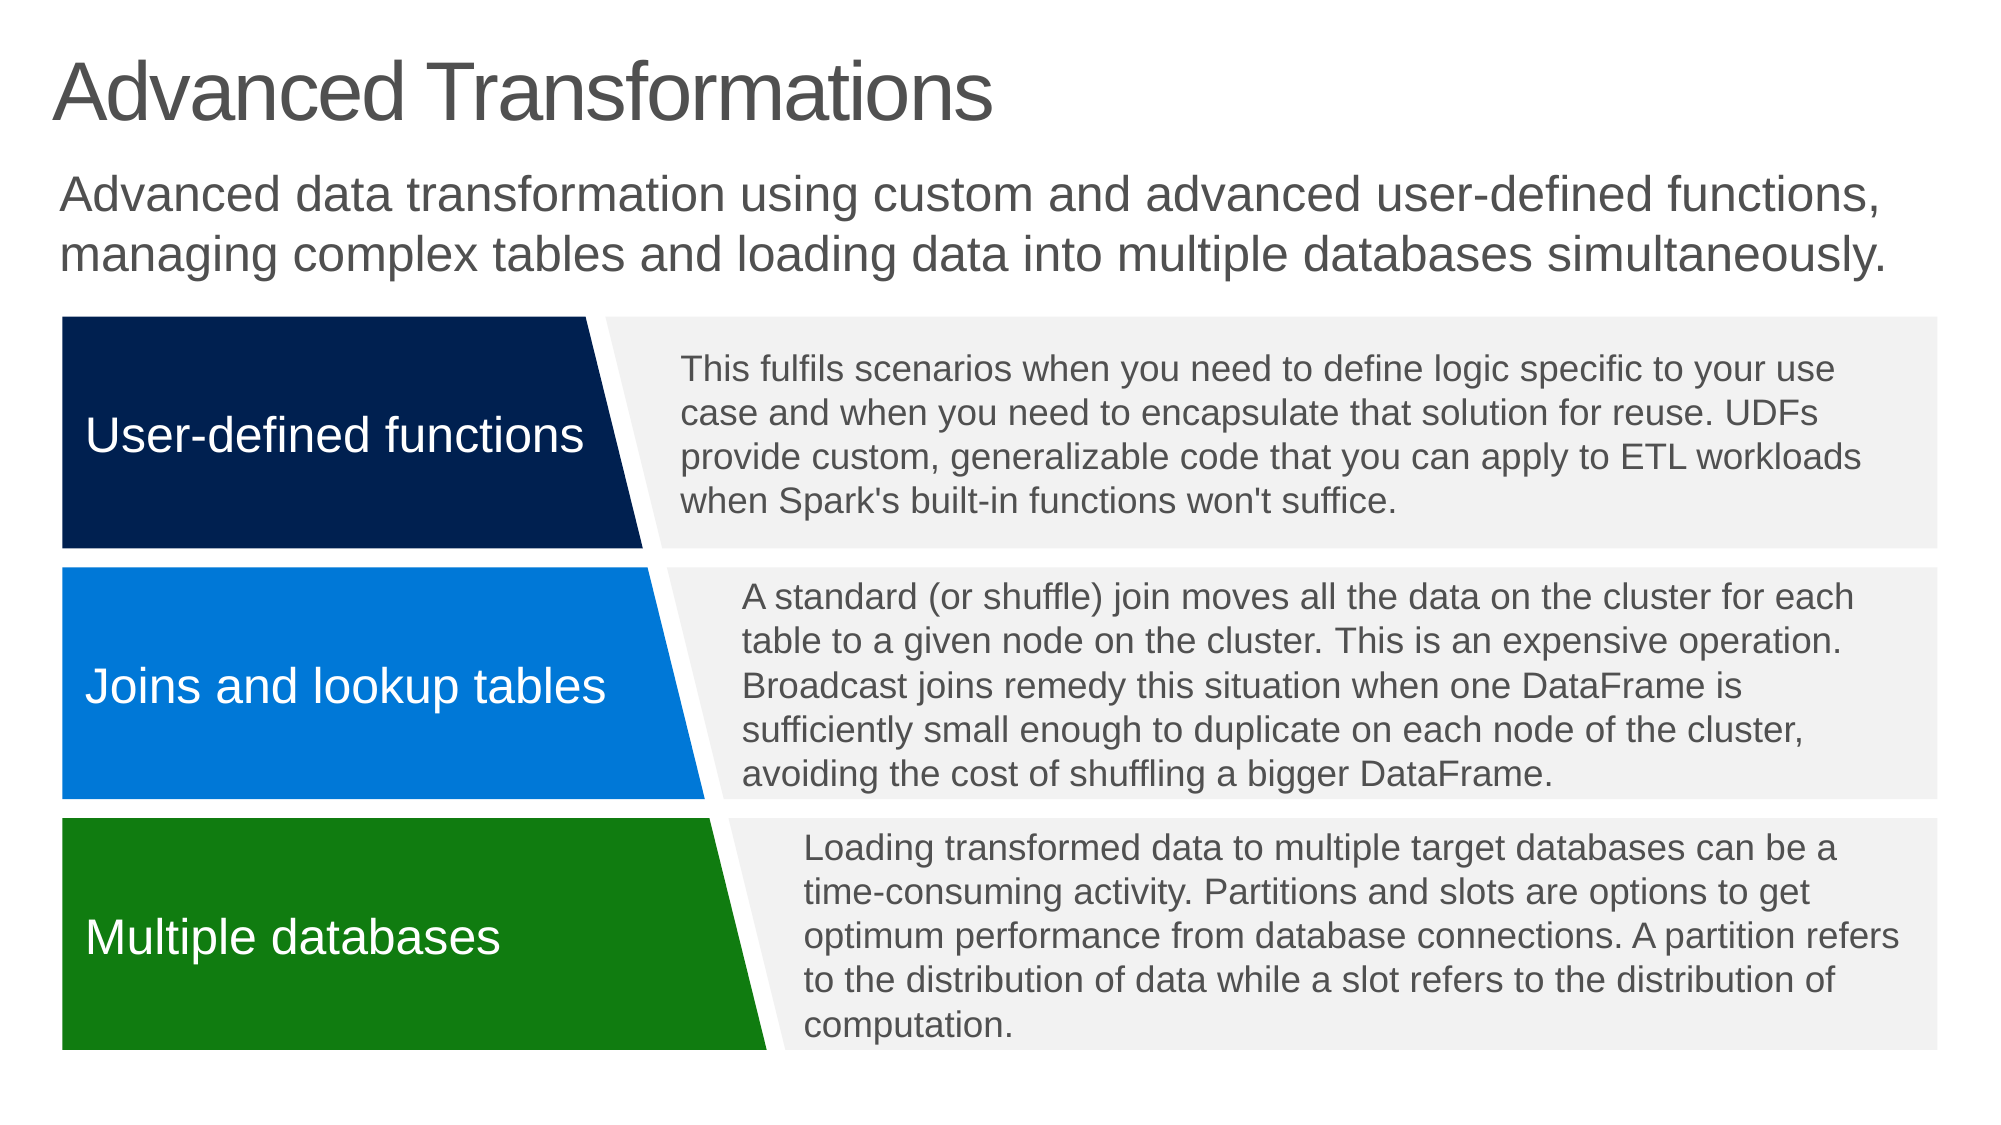

# Advanced Transformations
Advanced data transformation using custom and advanced user-defined functions, managing complex tables and loading data into multiple databases simultaneously.
This fulfils scenarios when you need to define logic specific to your use case and when you need to encapsulate that solution for reuse. UDFs provide custom, generalizable code that you can apply to ETL workloads when Spark's built-in functions won't suffice.

User-defined functions

Joins and lookup tables
A standard (or shuffle) join moves all the data on the cluster for each table to a given node on the cluster. This is an expensive operation. Broadcast joins remedy this situation when one DataFrame is sufficiently small enough to duplicate on each node of the cluster, avoiding the cost of shuffling a bigger DataFrame.
Loading transformed data to multiple target databases can be a time-consuming activity. Partitions and slots are options to get optimum performance from database connections. A partition refers to the distribution of data while a slot refers to the distribution of computation.
Multiple databases